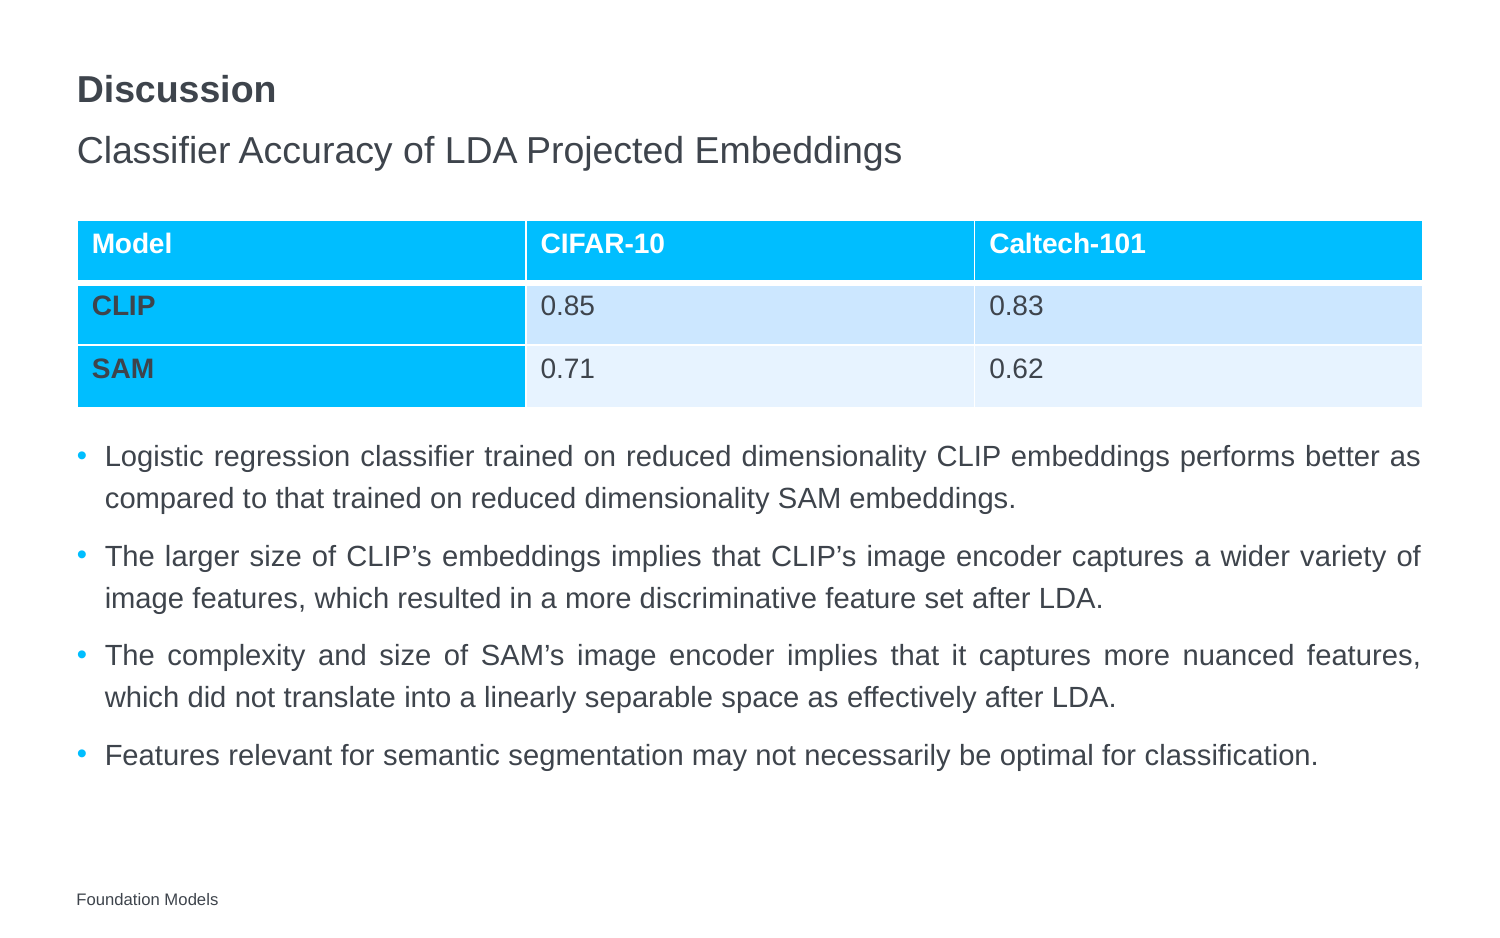

# Discussion
Classifier Accuracy of LDA Projected Embeddings
| Model | CIFAR-10 | Caltech-101 |
| --- | --- | --- |
| CLIP | 0.85 | 0.83 |
| SAM | 0.71 | 0.62 |
Logistic regression classifier trained on reduced dimensionality CLIP embeddings performs better as compared to that trained on reduced dimensionality SAM embeddings.
The larger size of CLIP’s embeddings implies that CLIP’s image encoder captures a wider variety of image features, which resulted in a more discriminative feature set after LDA.
The complexity and size of SAM’s image encoder implies that it captures more nuanced features, which did not translate into a linearly separable space as effectively after LDA.
Features relevant for semantic segmentation may not necessarily be optimal for classification.

Foundation Models

18